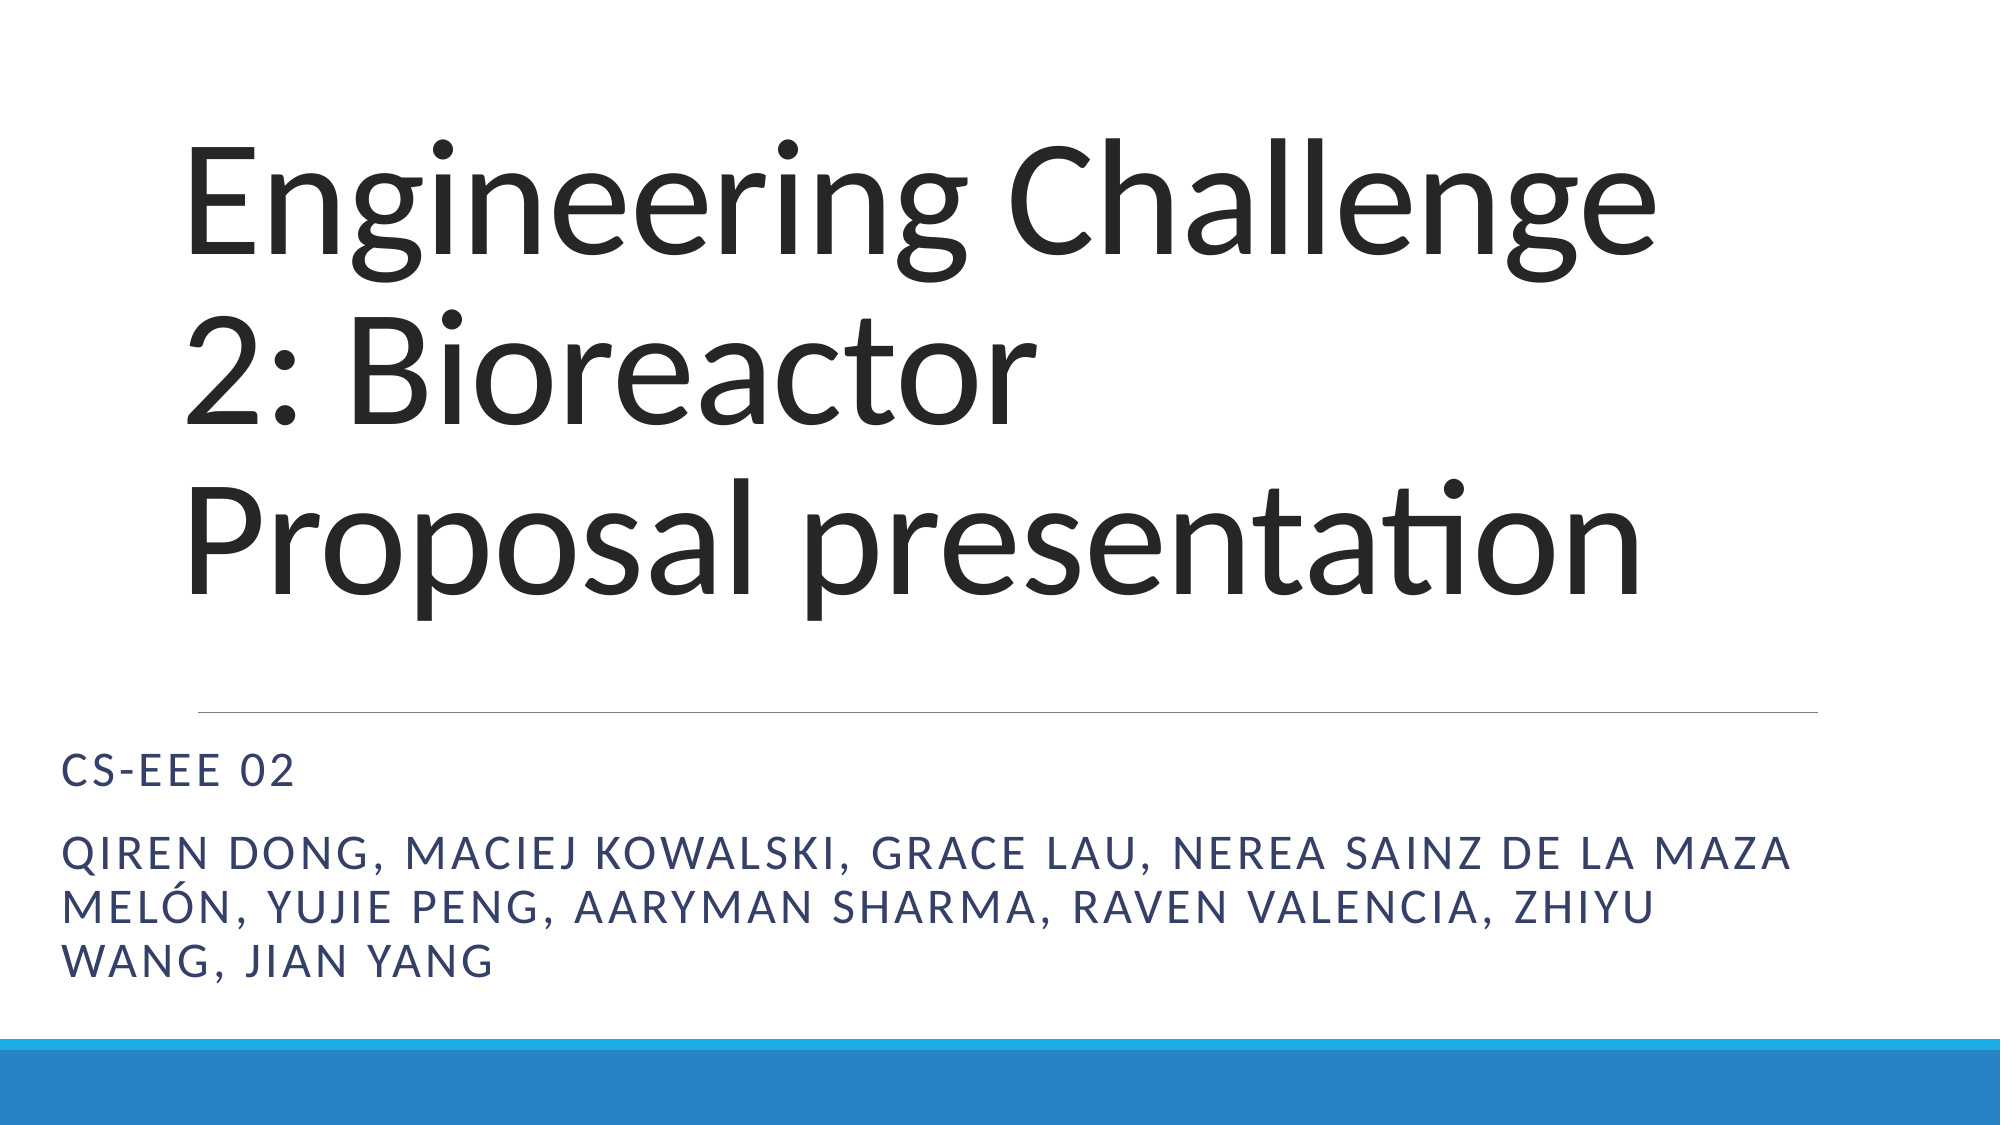

# Engineering Challenge 2: Bioreactor Proposal presentation
CS-EEE 02
Qiren Dong, Maciej Kowalski, Grace Lau, Nerea Sainz de la Maza Melón, Yujie Peng, Aaryman Sharma, Raven Valencia, Zhiyu Wang, Jian Yang